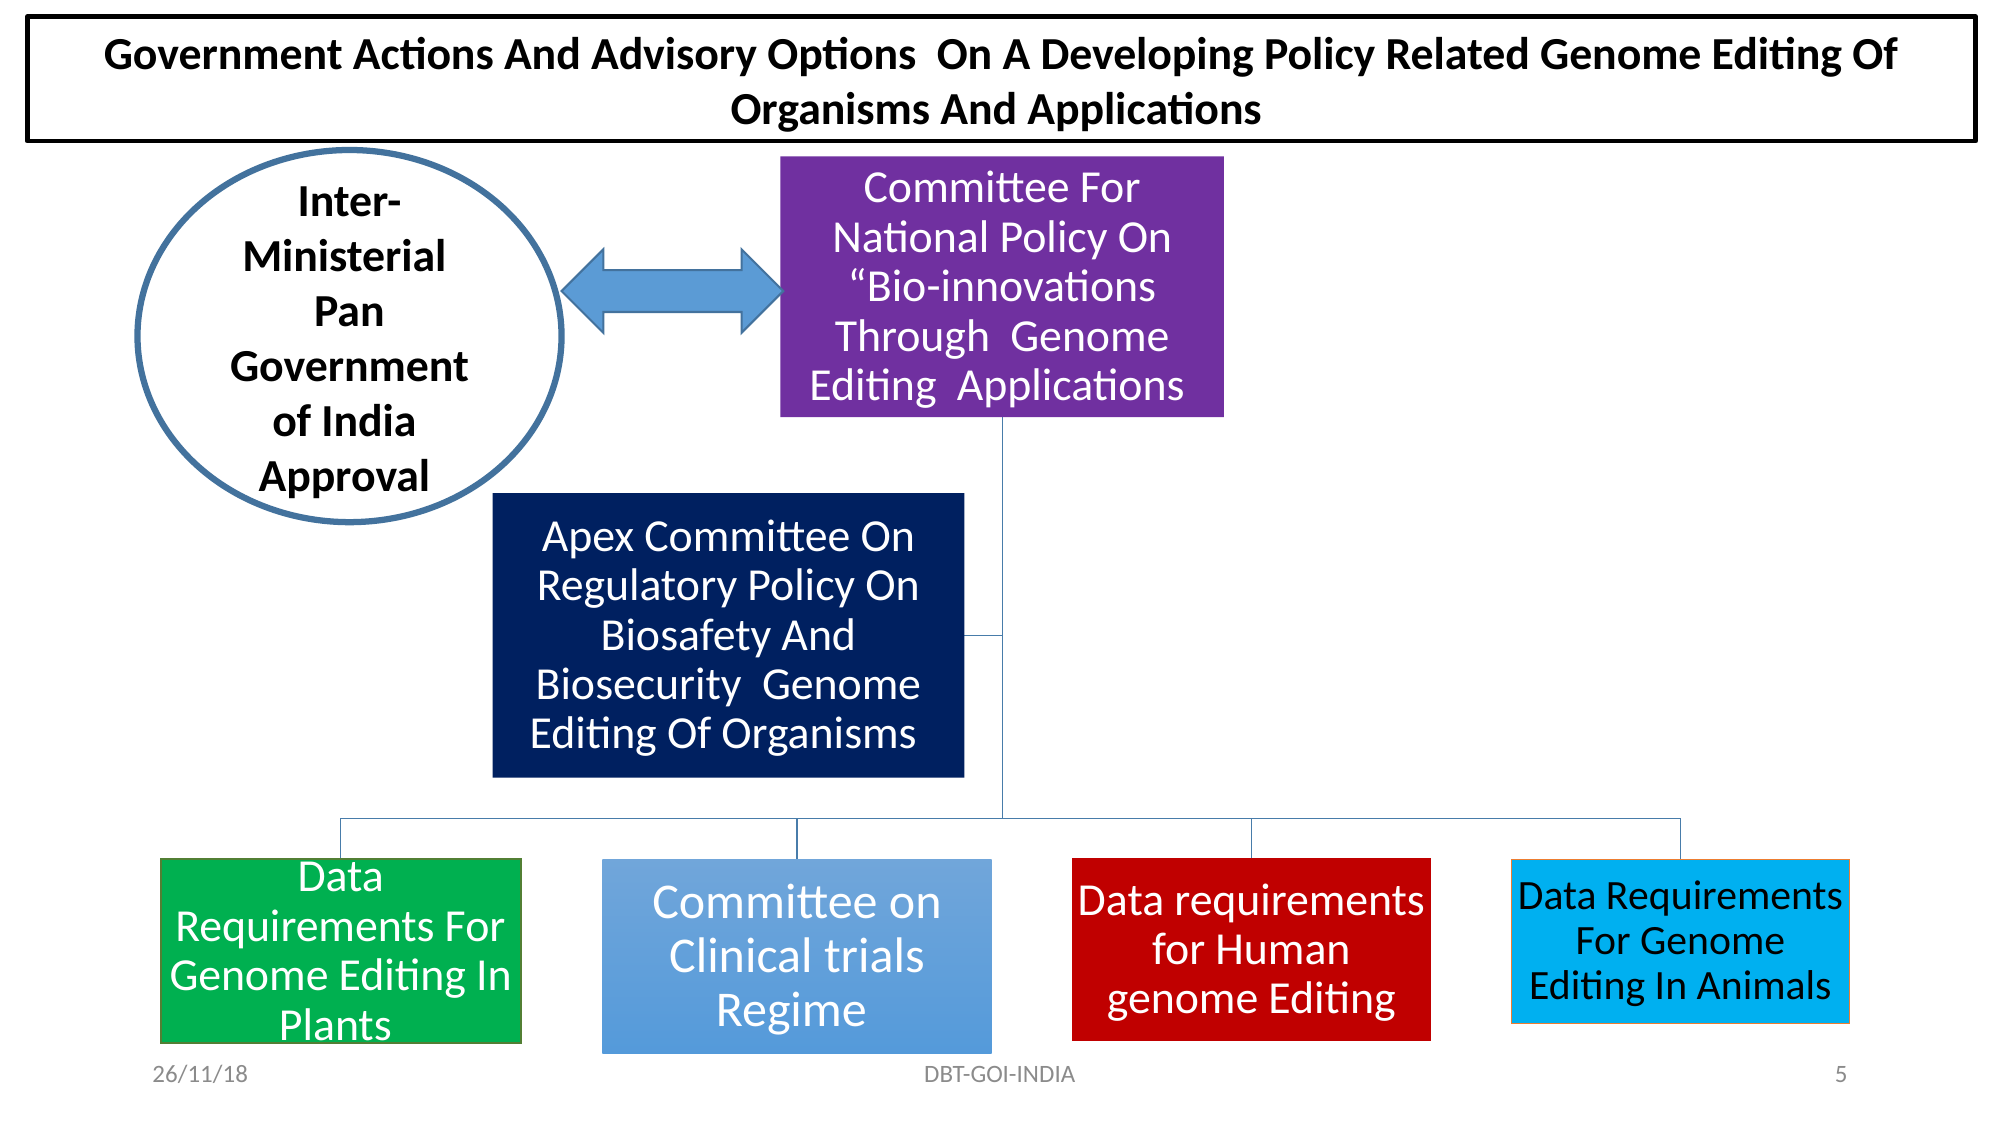

Government Actions And Advisory Options  On A Developing Policy Related Genome Editing Of Organisms And Applications
Committee For National Policy On “Bio-innovations Through  Genome Editing  Applications
Data Requirements For Genome Editing In Plants
Committee on Clinical trials Regime
Data requirements for Human genome Editing
Data Requirements For Genome Editing In Animals
Apex Committee On Regulatory Policy On Biosafety And Biosecurity  Genome Editing Of Organisms
Inter-Ministerial  Pan Government of India
Approval

26/11/18
DBT-GOI-INDIA
5